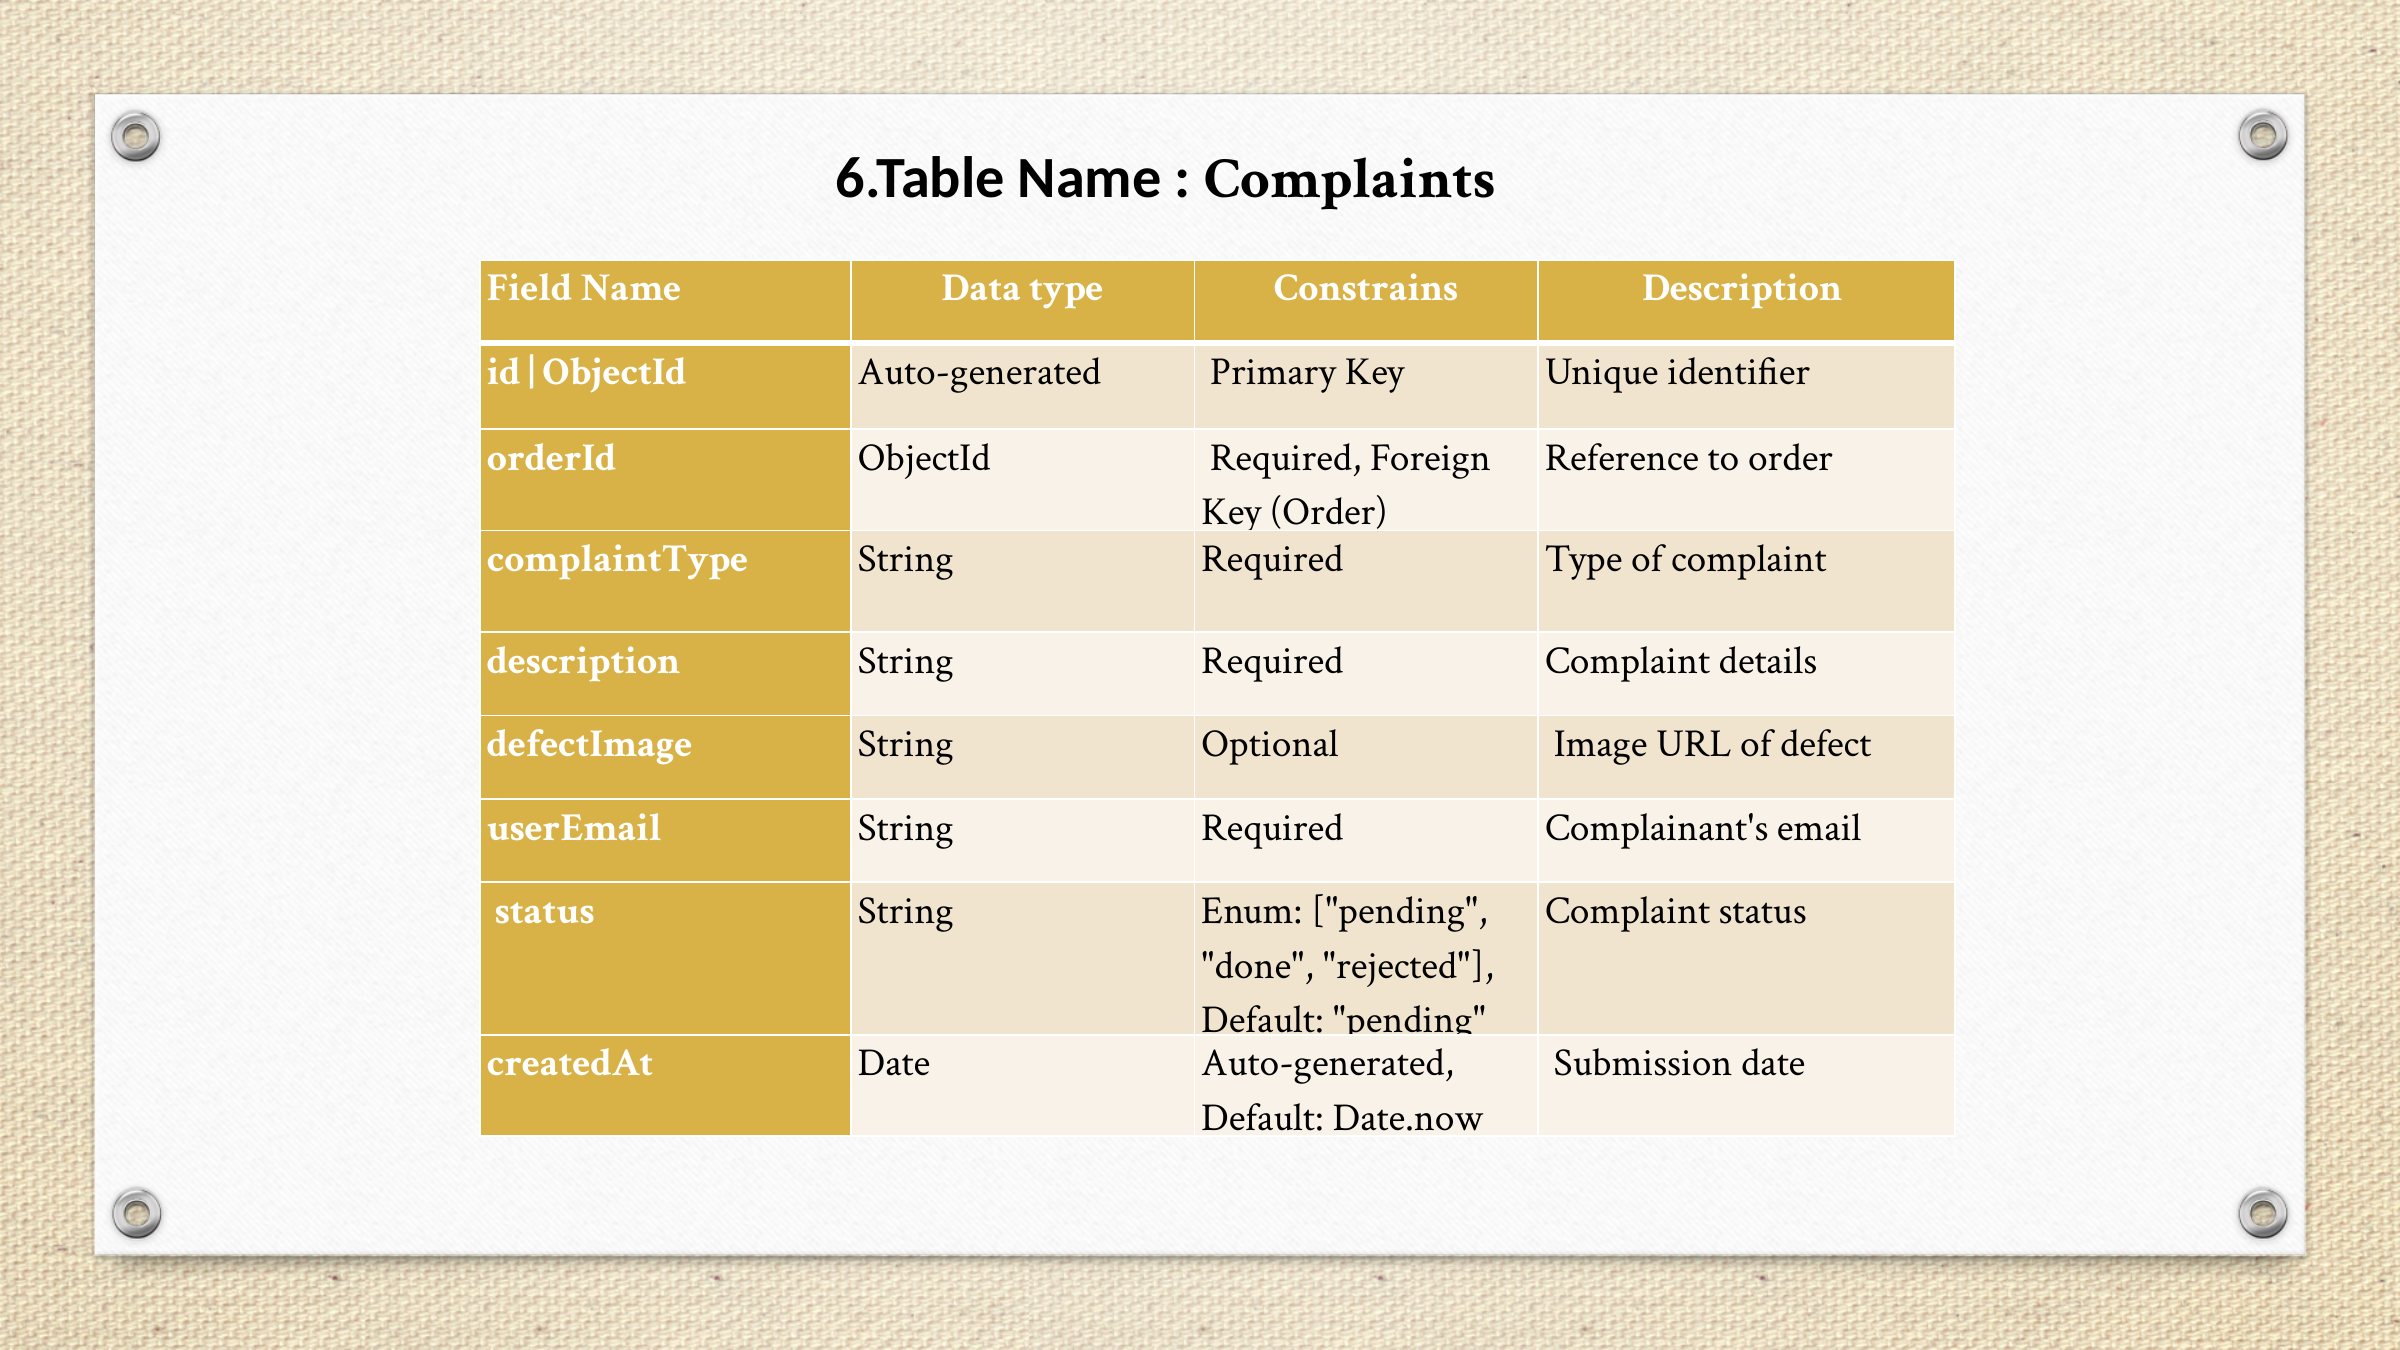

6.Table Name : Complaints

| Field Name | Data type | Constrains | Description |
| --- | --- | --- | --- |
| id | ObjectId | Auto-generated | Primary Key | Unique identifier |
| orderId | ObjectId | Required, Foreign Key (Order) | Reference to order |
| complaintType | String | Required | Type of complaint |
| description | String | Required | Complaint details |
| defectImage | String | Optional | Image URL of defect |
| userEmail | String | Required | Complainant's email |
| status | String | Enum: ["pending", "done", "rejected"], Default: "pending" | Complaint status |
| createdAt | Date | Auto-generated, Default: Date.now | Submission date |